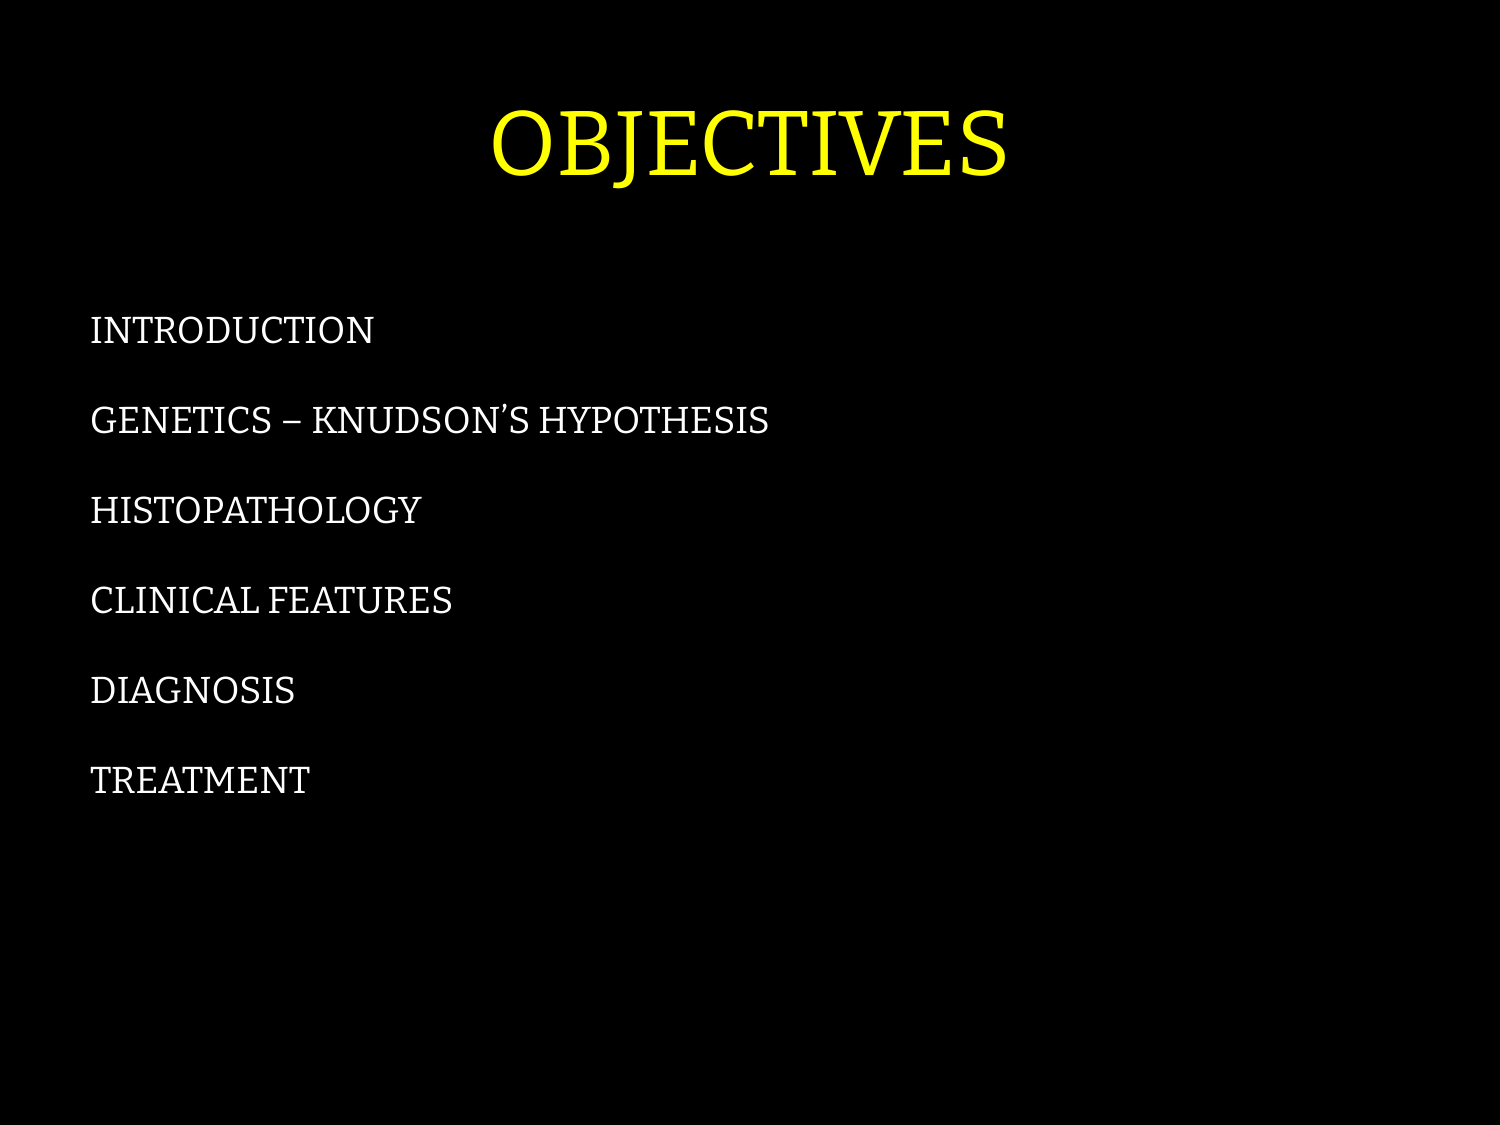

# OBJECTIVES
INTRODUCTION

GENETICS – KNUDSON’S HYPOTHESIS

HISTOPATHOLOGY

CLINICAL FEATURES

DIAGNOSIS

TREATMENT